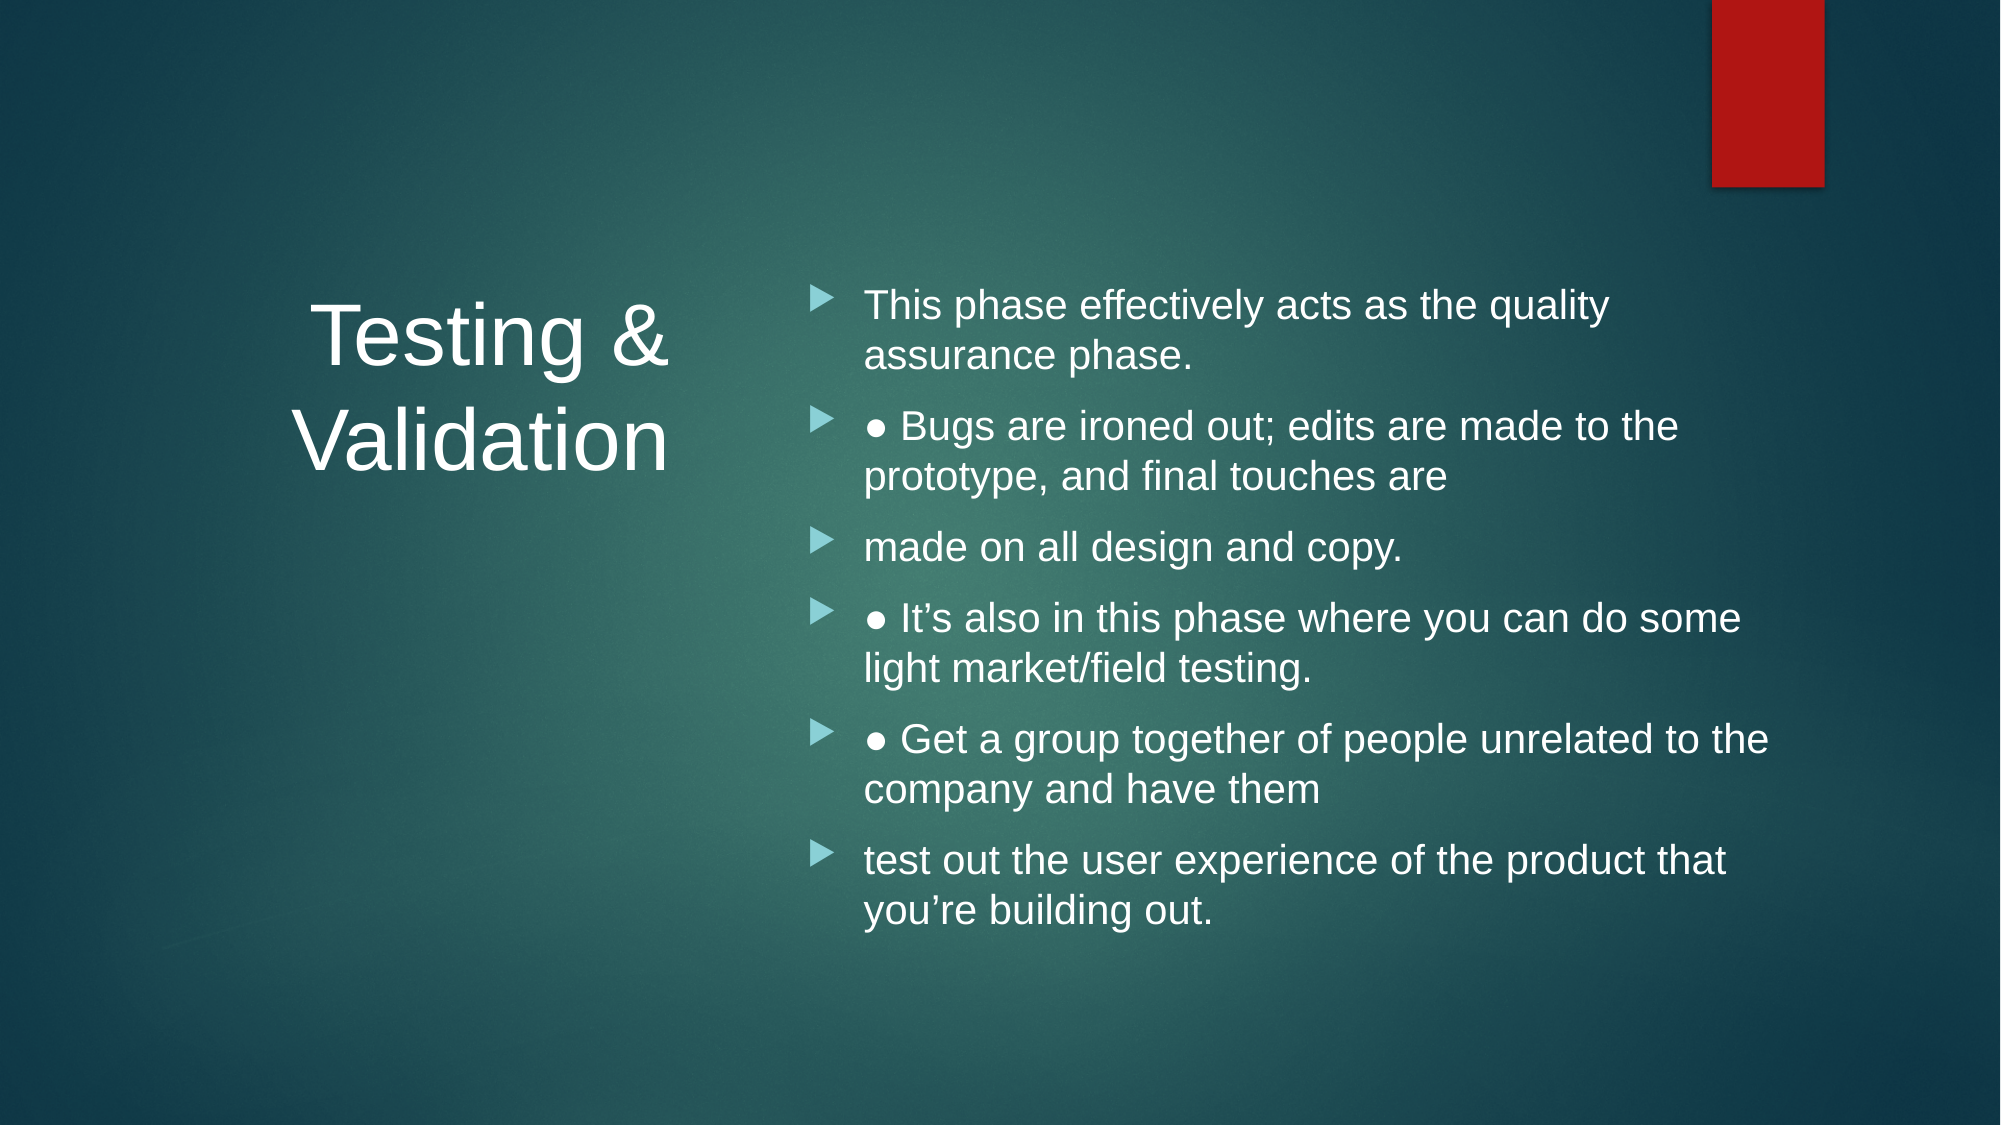

# Testing & Validation
This phase effectively acts as the quality assurance phase.
● Bugs are ironed out; edits are made to the prototype, and final touches are
made on all design and copy.
● It’s also in this phase where you can do some light market/field testing.
● Get a group together of people unrelated to the company and have them
test out the user experience of the product that you’re building out.